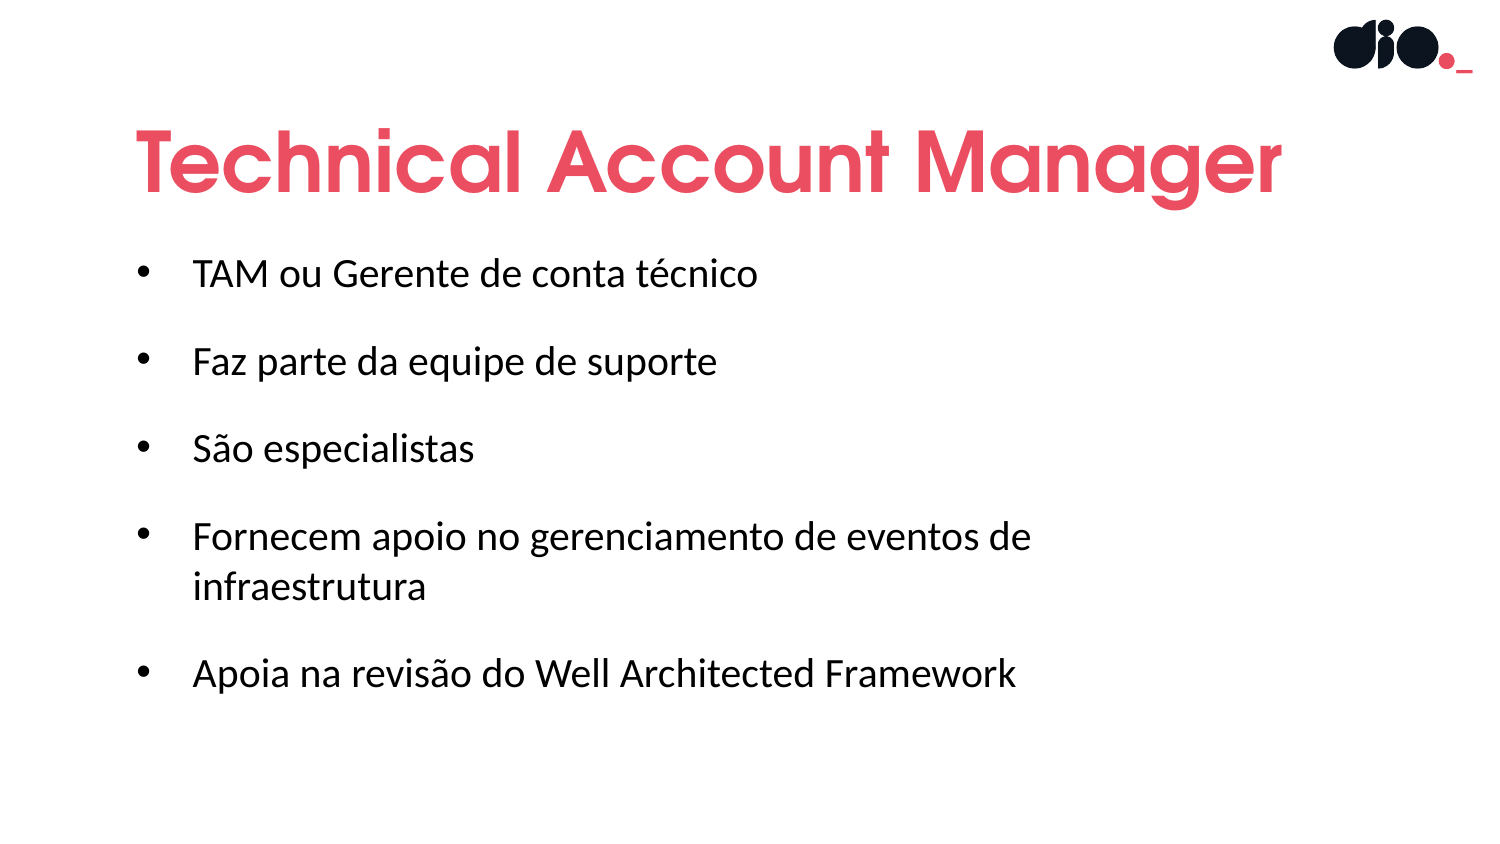

Technical Account Manager
TAM ou Gerente de conta técnico
Faz parte da equipe de suporte
São especialistas
Fornecem apoio no gerenciamento de eventos de infraestrutura
Apoia na revisão do Well Architected Framework